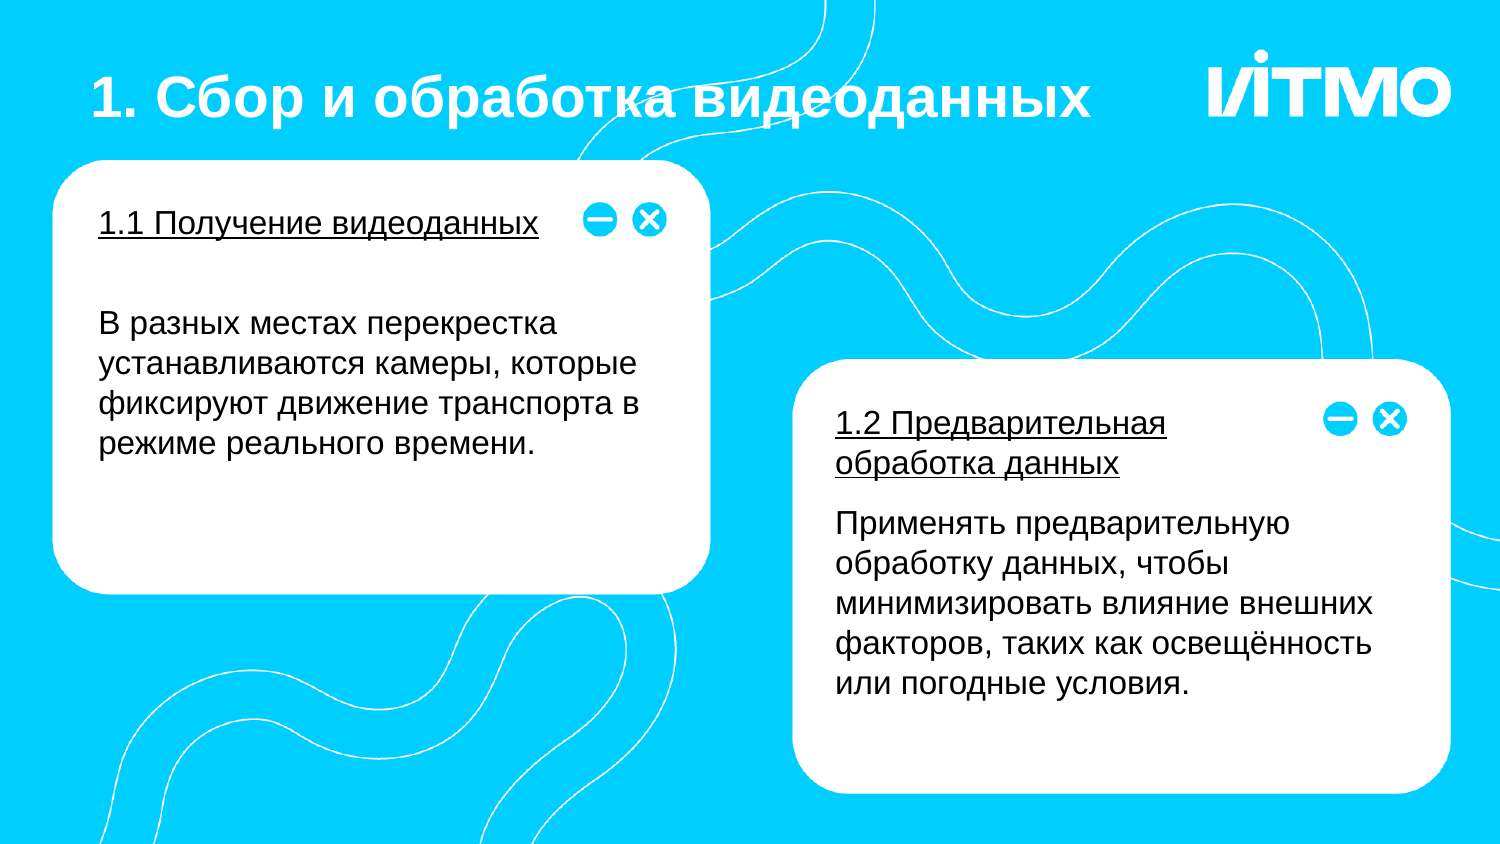

# 1. Сбор и обработка видеоданных
1.1 Получение видеоданных
В разных местах перекрестка устанавливаются камеры, которые фиксируют движение транспорта в режиме реального времени.

1.2 Предварительная обработка данных

Применять предварительную обработку данных, чтобы минимизировать влияние внешних факторов, таких как освещённость или погодные условия.